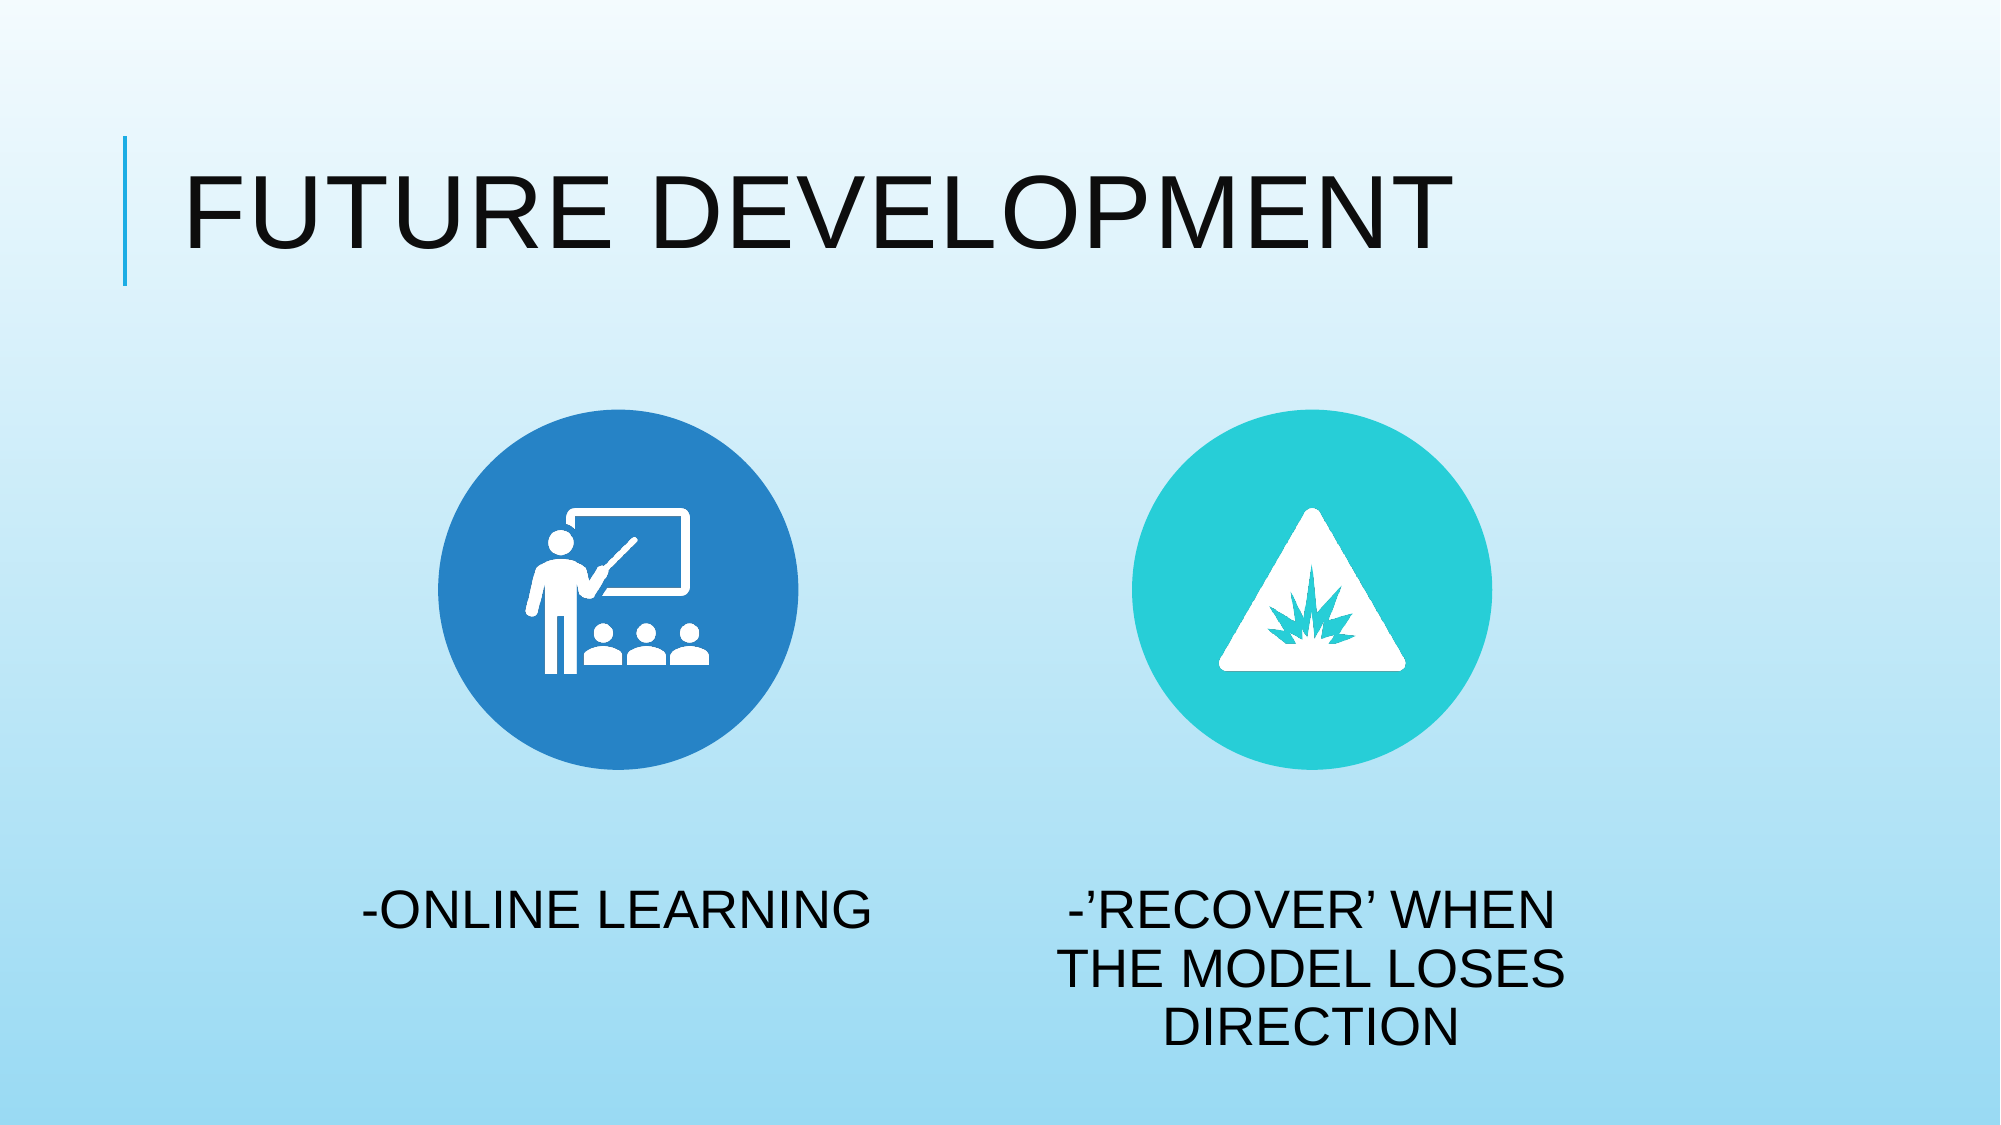

# Future Development
-Online learning
-’Recover’ when the model loses direction